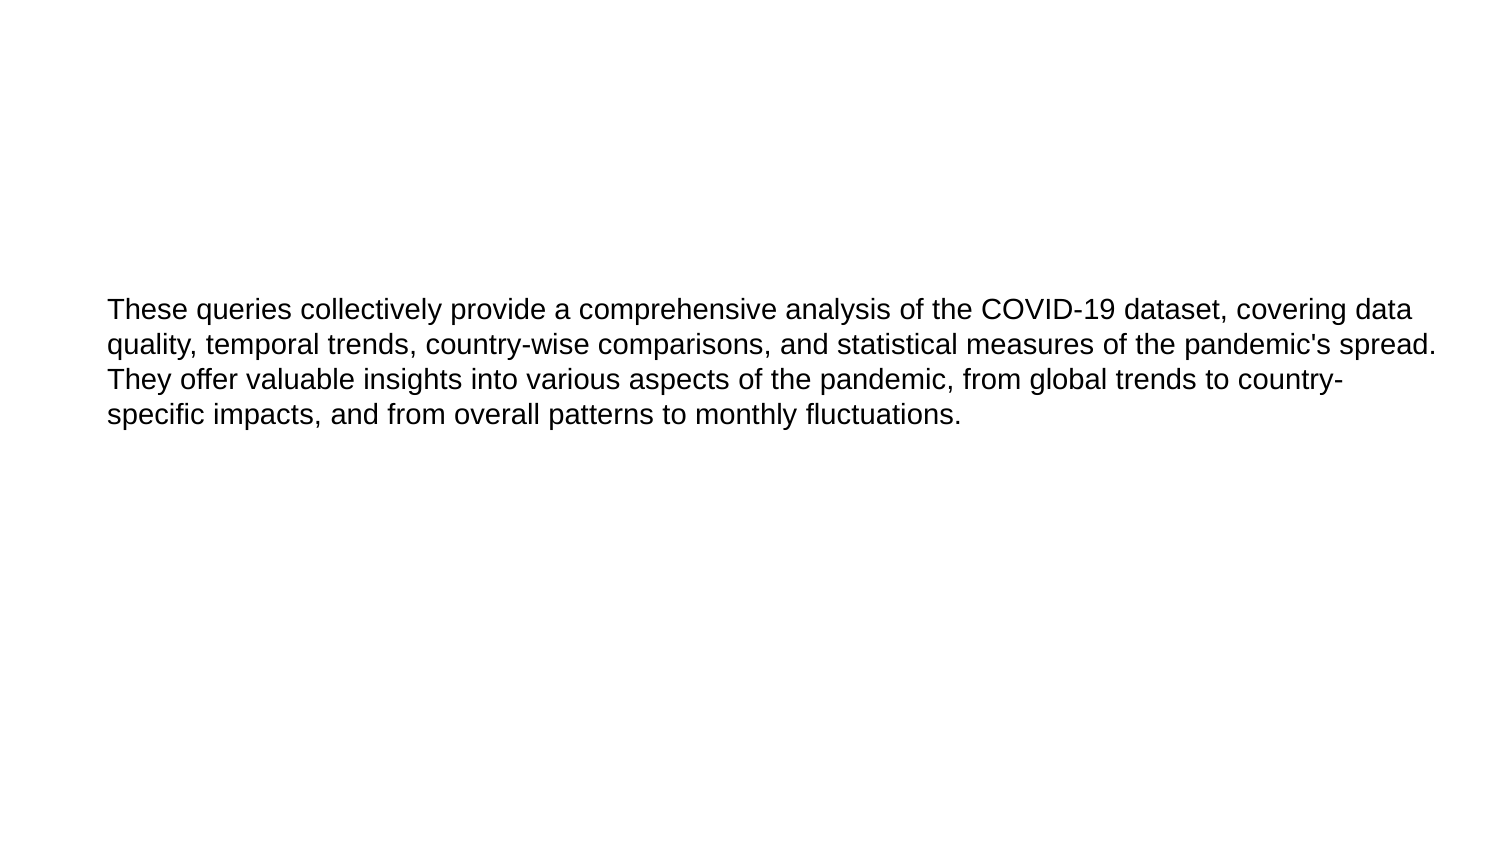

These queries collectively provide a comprehensive analysis of the COVID-19 dataset, covering data quality, temporal trends, country-wise comparisons, and statistical measures of the pandemic's spread. They offer valuable insights into various aspects of the pandemic, from global trends to country-specific impacts, and from overall patterns to monthly fluctuations.